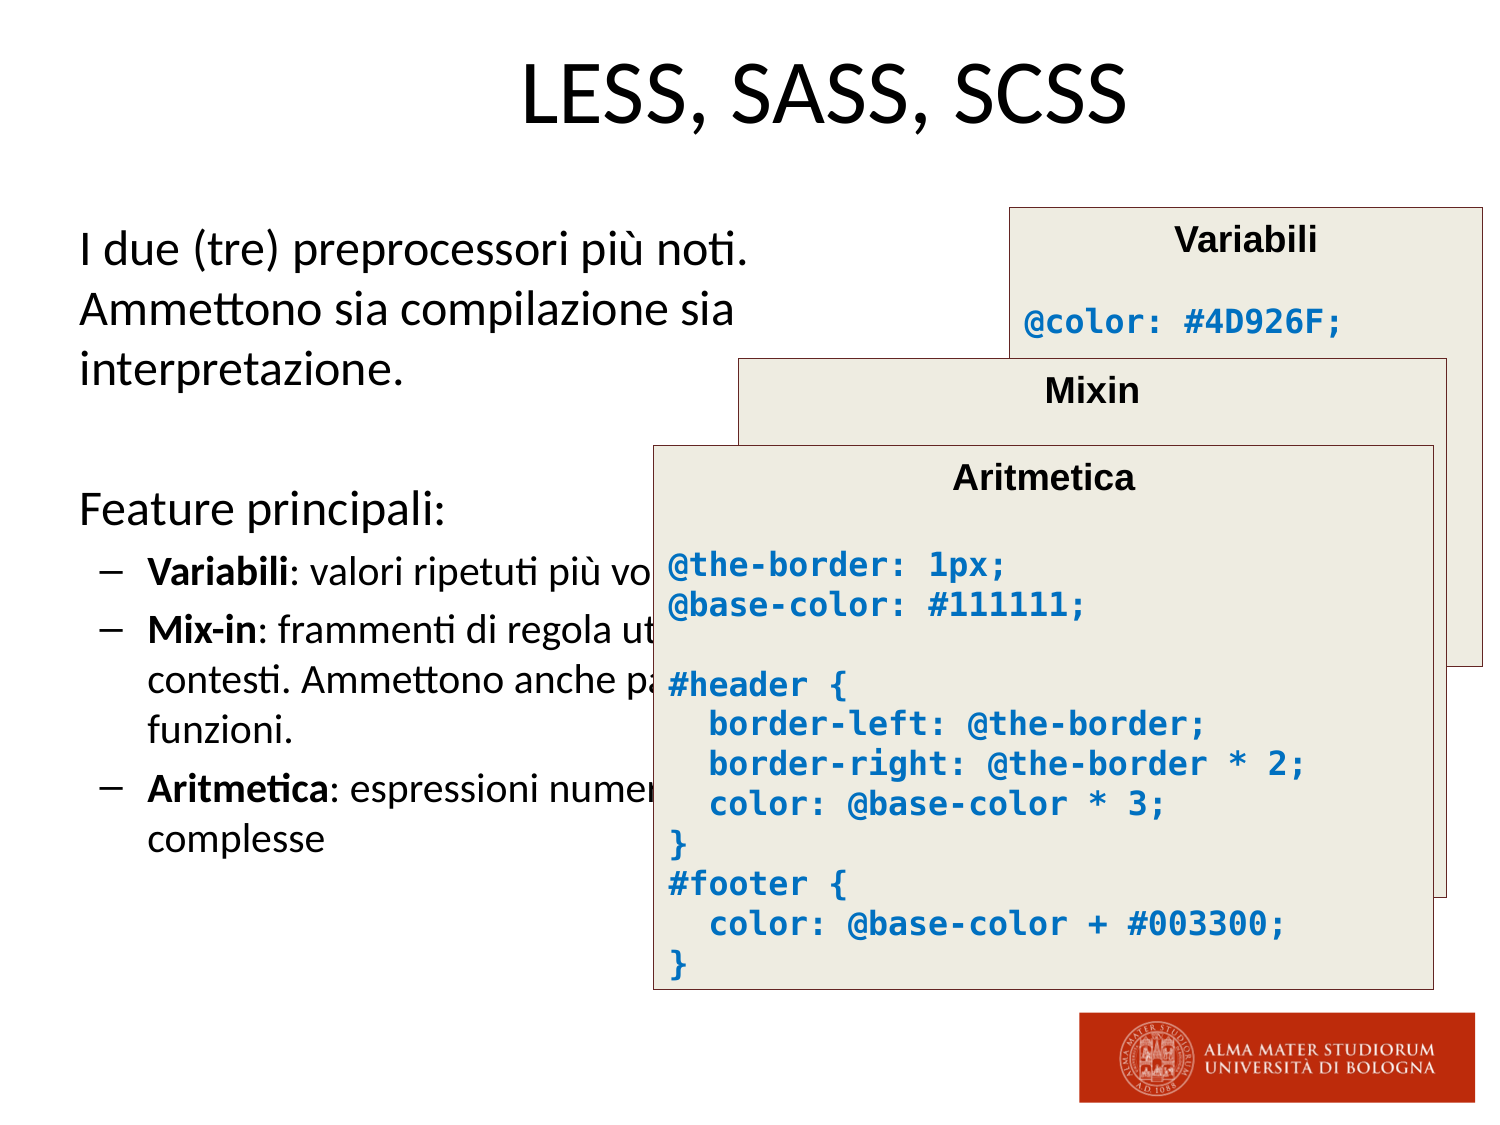

# LESS, SASS, SCSS
I due (tre) preprocessori più noti. Ammettono sia compilazione sia interpretazione.

Feature principali:
Variabili: valori ripetuti più volte;
Mix-in: frammenti di regola utilizzabili in più contesti. Ammettono anche parametri, come le funzioni.
Aritmetica: espressioni numeriche anche complesse
Variabili

@color: #4D926F;

#header {
  color: @color;
}

h2 {
  color: @color;
}
Mixin

@mixin bordo($color, $width) {
  border: {
    color: $color;
    width: $width;
    style: dashed;
  }
}

p {
  @include bordo(blue, 15px);
}
Aritmetica

@the-border: 1px;
@base-color: #111111;

#header {
  border-left: @the-border;
  border-right: @the-border * 2;
  color: @base-color * 3;
}
#footer {
  color: @base-color + #003300;
}